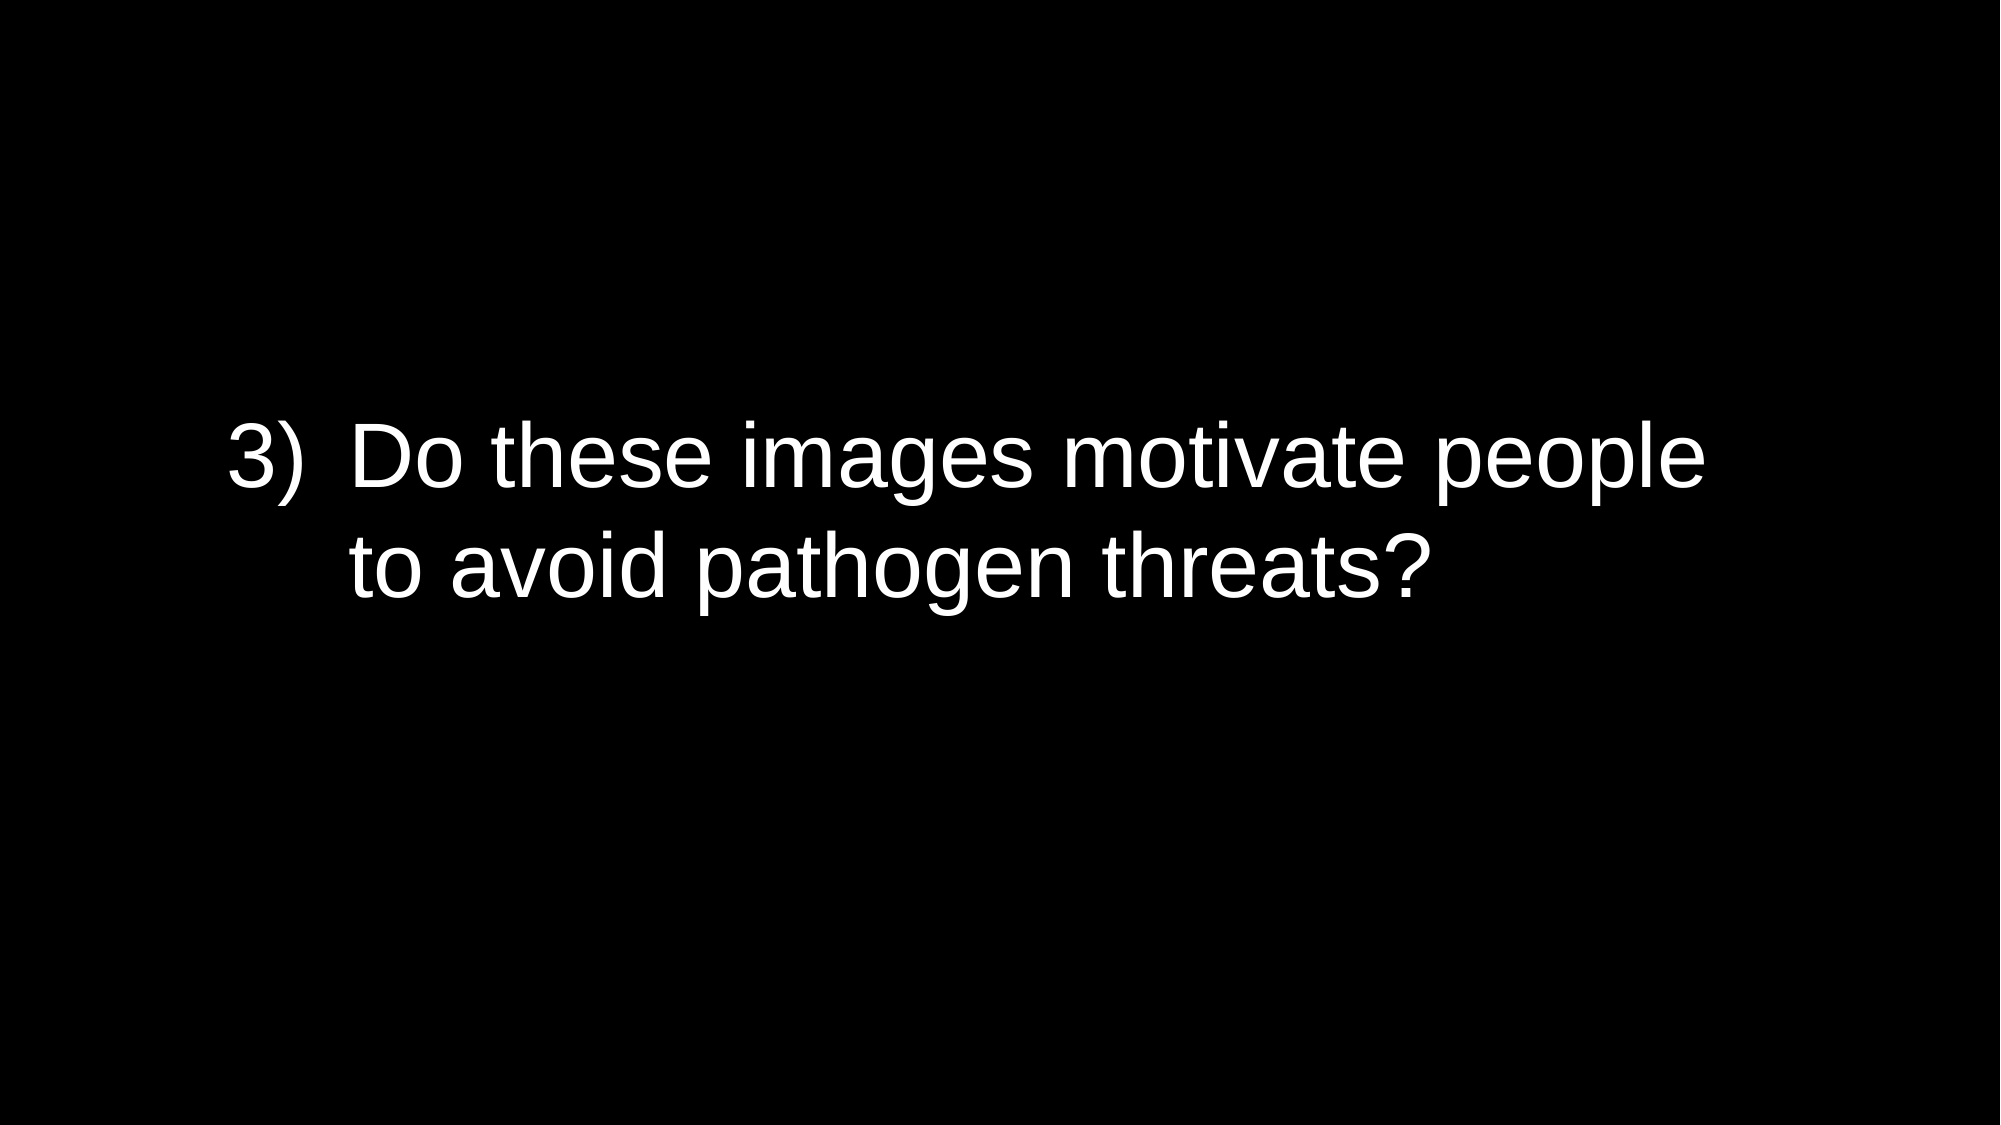

Do these images motivate people to avoid pathogen threats?